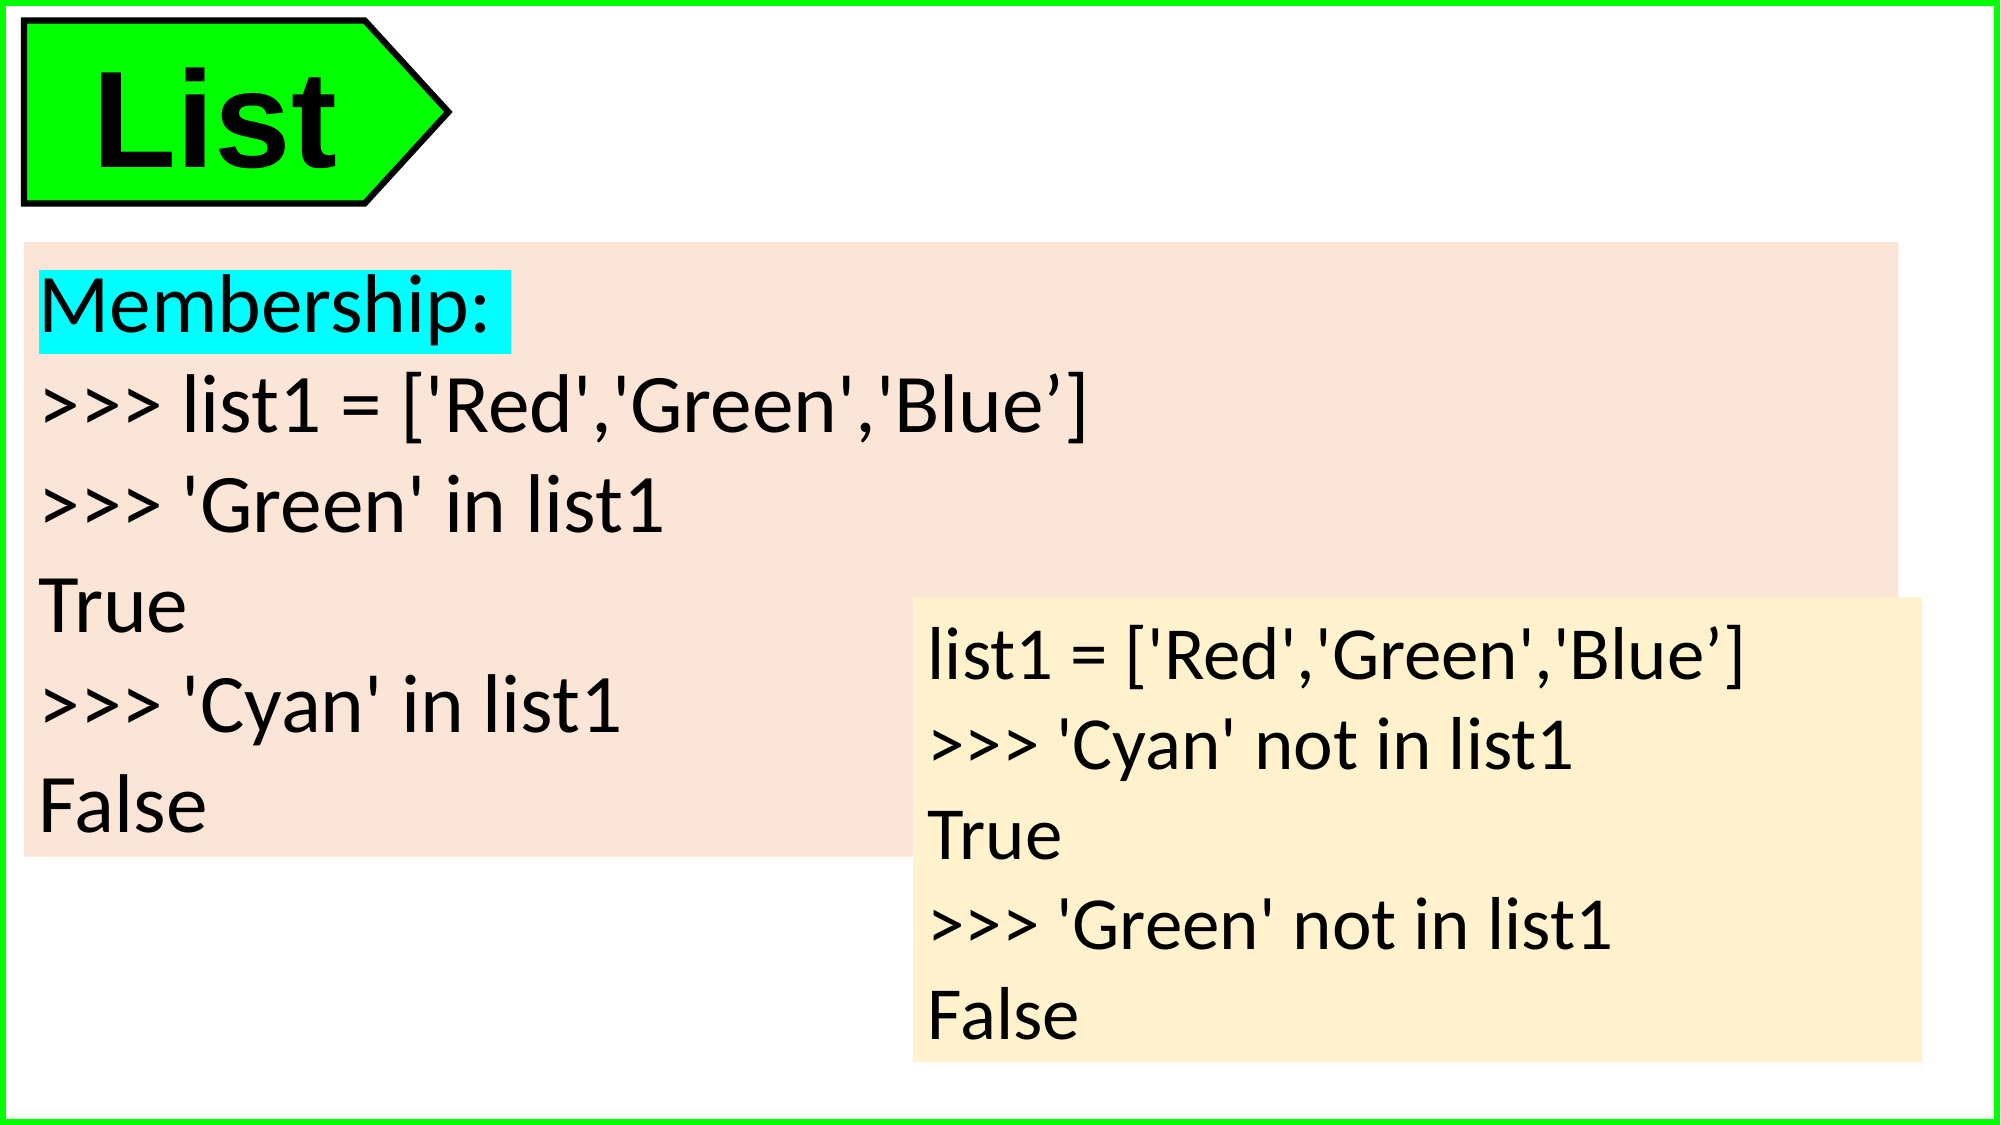

List
Membership:
>>> list1 = ['Red','Green','Blue’]
>>> 'Green' in list1
True
>>> 'Cyan' in list1
False
list1 = ['Red','Green','Blue’]
>>> 'Cyan' not in list1
True
>>> 'Green' not in list1
False